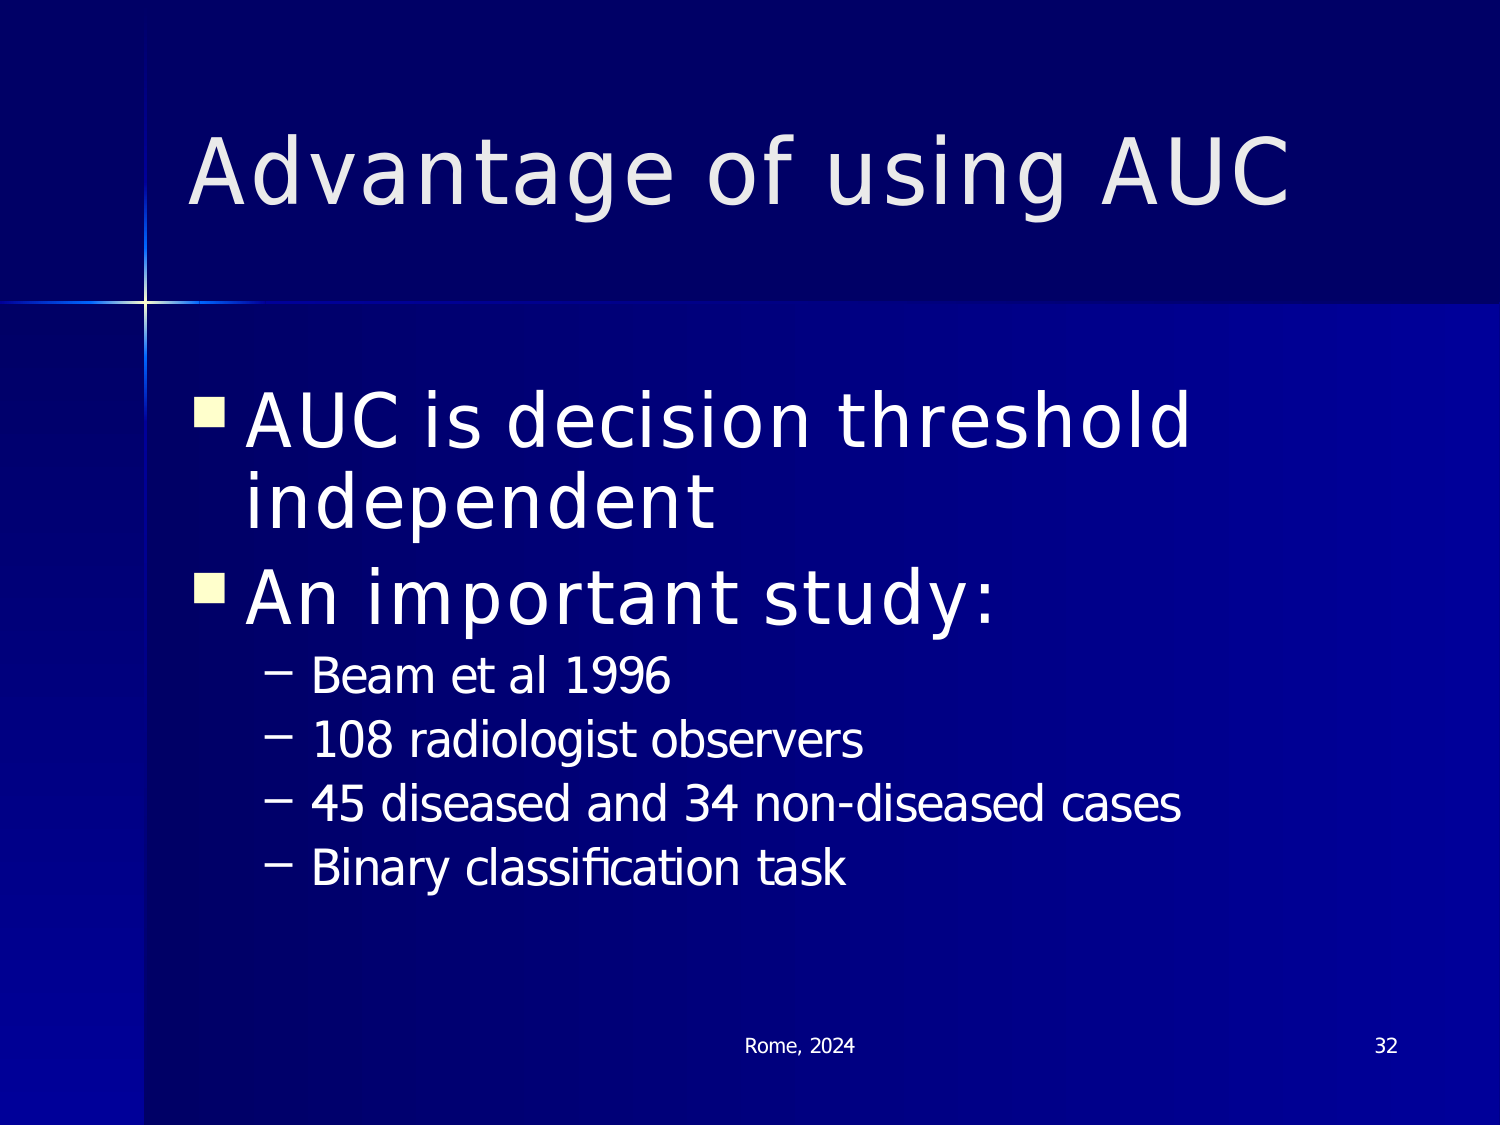

# Advantage of using AUC
AUC is decision threshold independent
An important study:
Beam et al 1996
108 radiologist observers
45 diseased and 34 non-diseased cases
Binary classification task
Rome, 2024
32